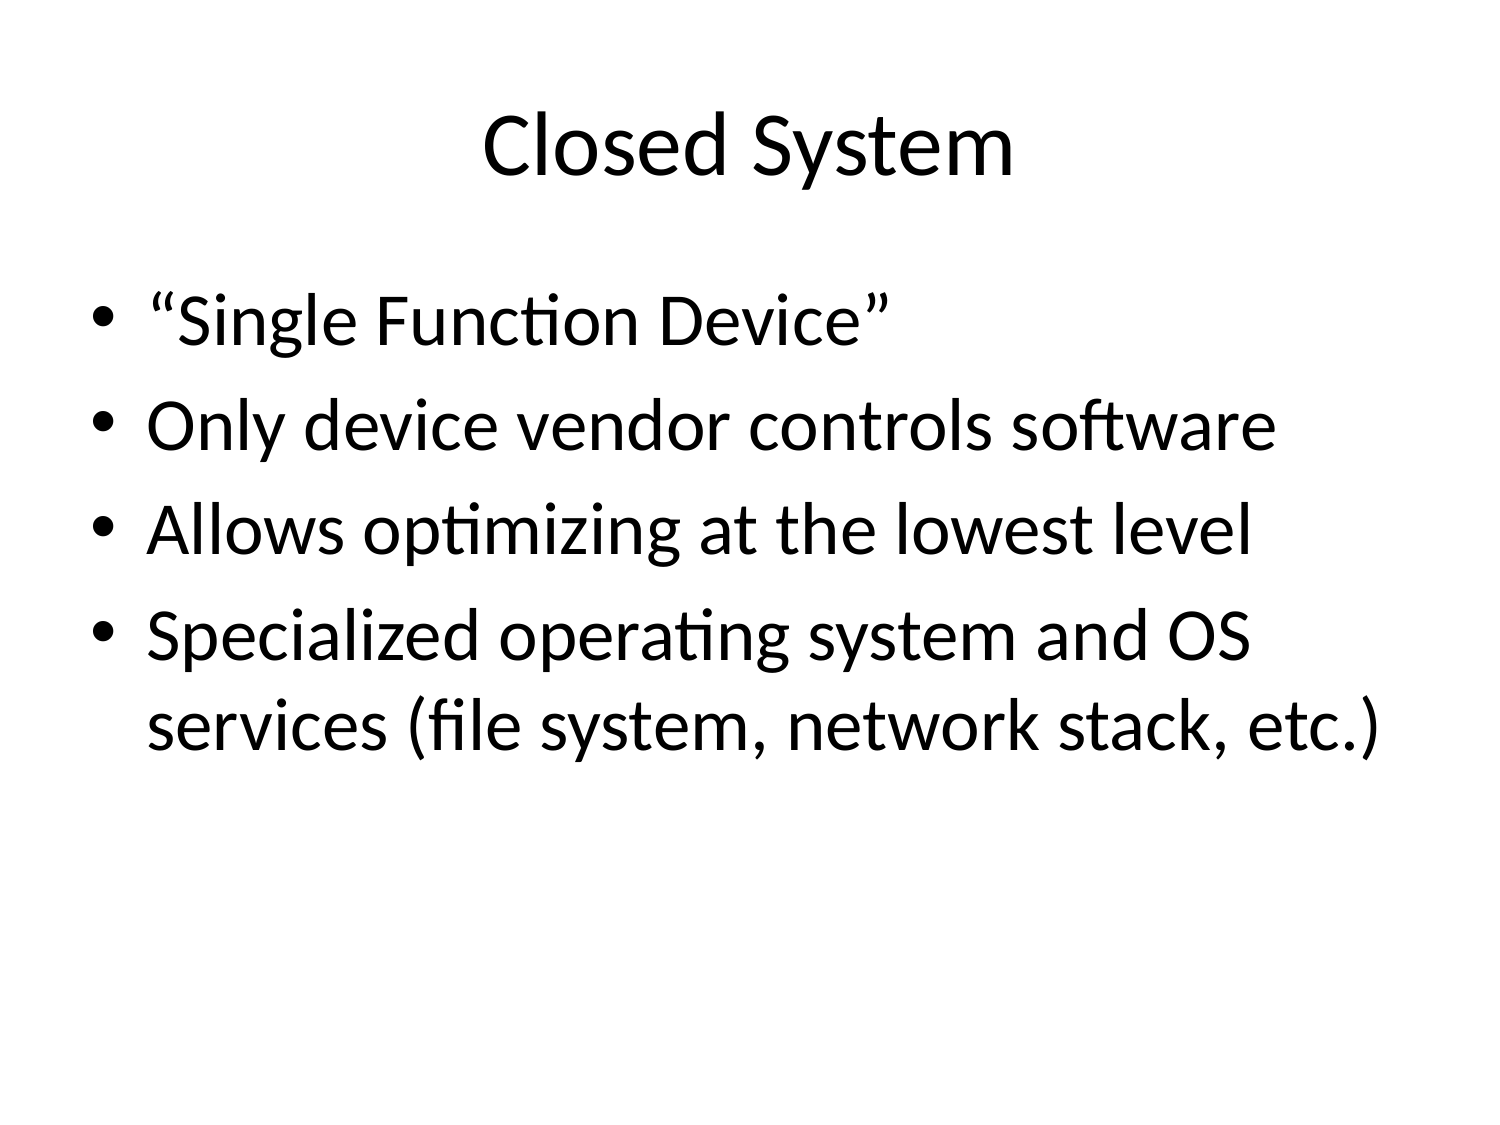

# Closed System
“Single Function Device”
Only device vendor controls software
Allows optimizing at the lowest level
Specialized operating system and OS services (file system, network stack, etc.)